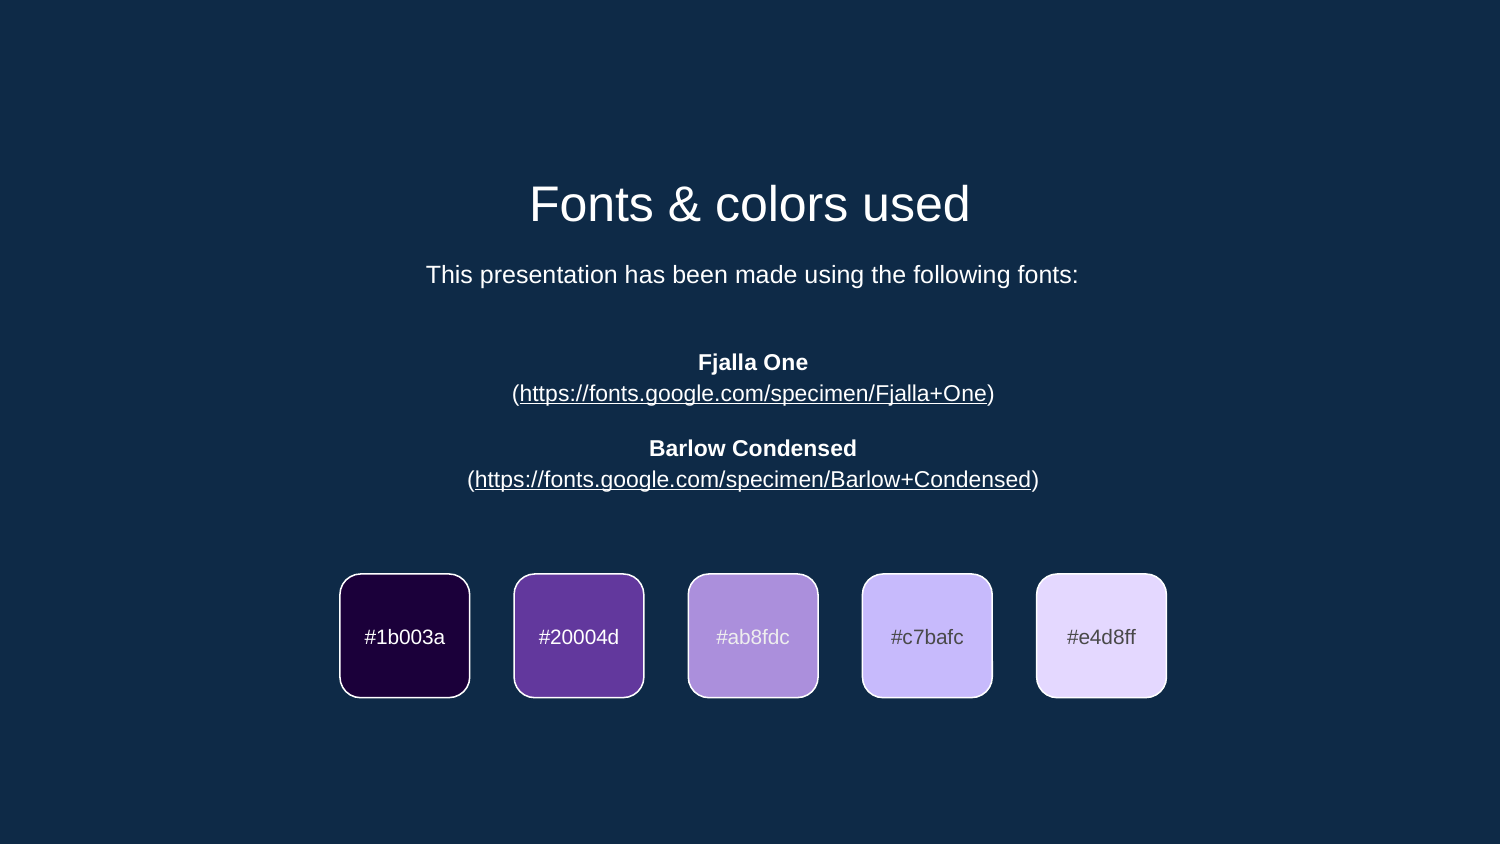

Fonts & colors used
This presentation has been made using the following fonts:

Fjalla One
(https://fonts.google.com/specimen/Fjalla+One)

Barlow Condensed
(https://fonts.google.com/specimen/Barlow+Condensed)

#1b003a
#20004d
#ab8fdc
#c7bafc
#e4d8ff